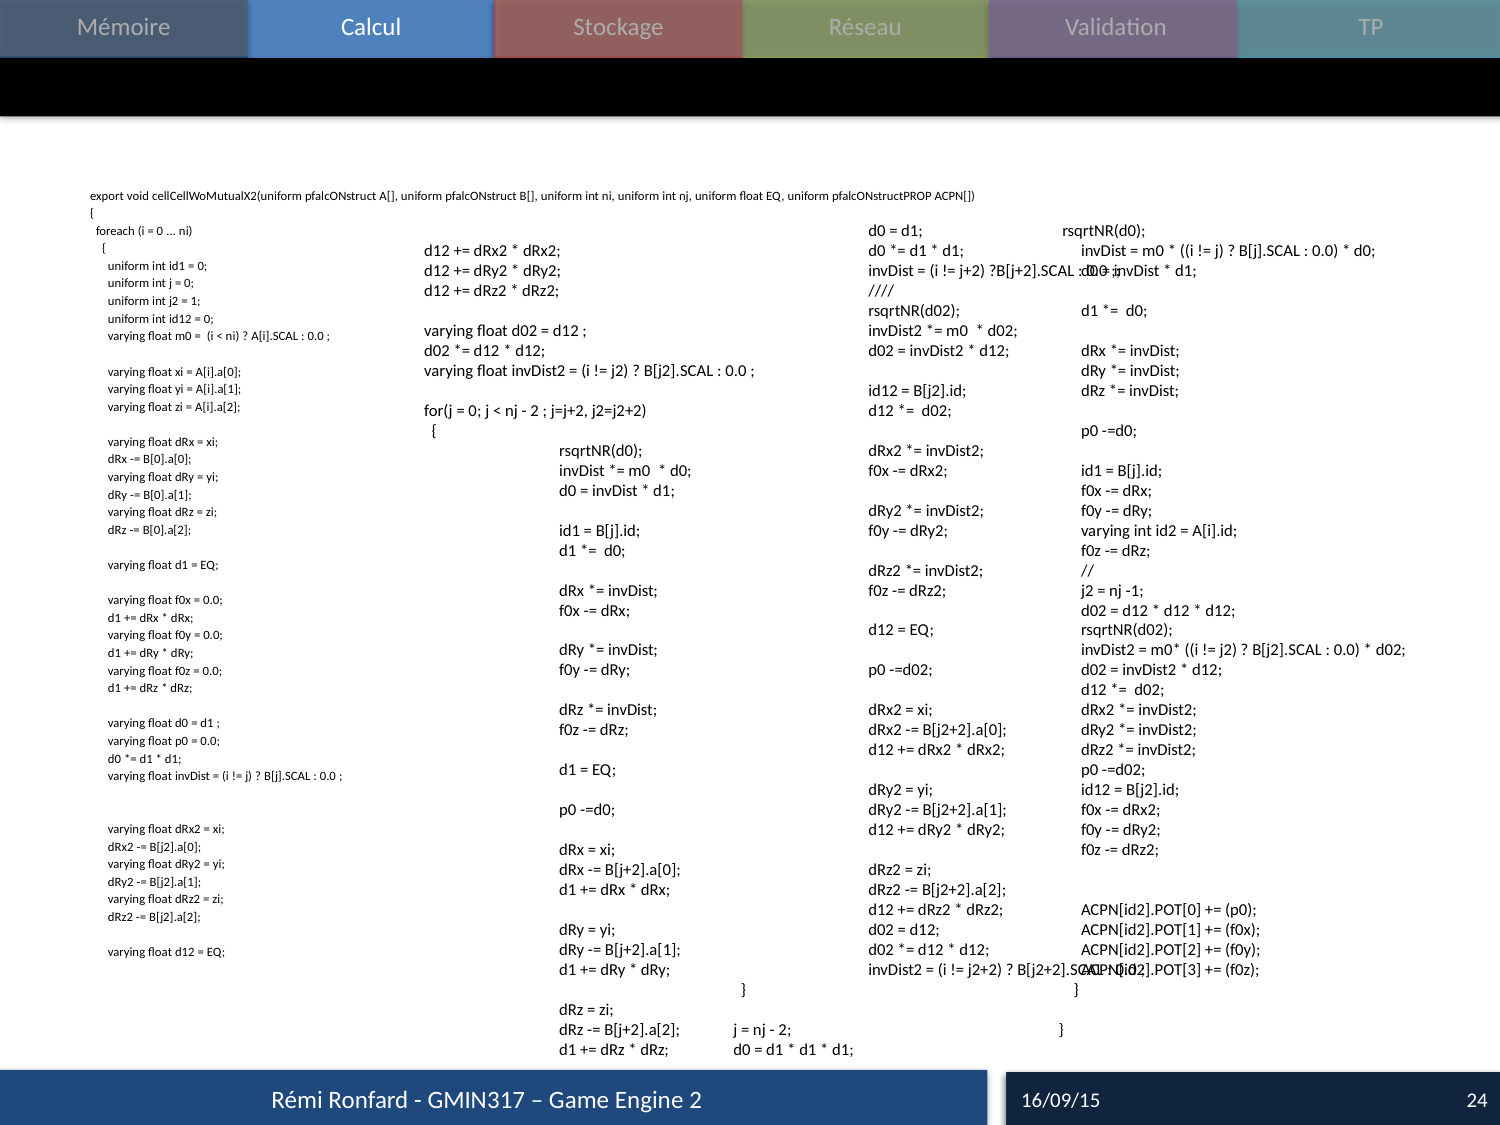

#
export void cellCellWoMutualX2(uniform pfalcONstruct A[], uniform pfalcONstruct B[], uniform int ni, uniform int nj, uniform float EQ, uniform pfalcONstructPROP ACPN[])
{
  foreach (i = 0 ... ni)
    {
      uniform int id1 = 0;
      uniform int j = 0;
      uniform int j2 = 1;
      uniform int id12 = 0;
      varying float m0 =  (i < ni) ? A[i].SCAL : 0.0 ;

      varying float xi = A[i].a[0];
      varying float yi = A[i].a[1];
      varying float zi = A[i].a[2];

      varying float dRx = xi;
      dRx -= B[0].a[0];
      varying float dRy = yi;
      dRy -= B[0].a[1];
      varying float dRz = zi;
      dRz -= B[0].a[2];

      varying float d1 = EQ;

      varying float f0x = 0.0;
      d1 += dRx * dRx;
      varying float f0y = 0.0;
      d1 += dRy * dRy;
      varying float f0z = 0.0;
      d1 += dRz * dRz;

      varying float d0 = d1 ;
      varying float p0 = 0.0;
      d0 *= d1 * d1;
      varying float invDist = (i != j) ? B[j].SCAL : 0.0 ;

      varying float dRx2 = xi;
      dRx2 -= B[j2].a[0];
      varying float dRy2 = yi;
      dRy2 -= B[j2].a[1];
      varying float dRz2 = zi;
      dRz2 -= B[j2].a[2];

      varying float d12 = EQ;

      d12 += dRx2 * dRx2;
      d12 += dRy2 * dRy2;
      d12 += dRz2 * dRz2;

      varying float d02 = d12 ;
      d02 *= d12 * d12;
      varying float invDist2 = (i != j2) ? B[j2].SCAL : 0.0 ;

      for(j = 0; j < nj - 2 ; j=j+2, j2=j2+2)
        {
	  rsqrtNR(d0);
	  invDist *= m0  * d0;
	  d0 = invDist * d1;

	  id1 = B[j].id;
	  d1 *=  d0;

	  dRx *= invDist;
	  f0x -= dRx;

	  dRy *= invDist;
	  f0y -= dRy;

	  dRz *= invDist;
	  f0z -= dRz;

	  d1 = EQ;

	  p0 -=d0;

	  dRx = xi;
	  dRx -= B[j+2].a[0];
	  d1 += dRx * dRx;

	  dRy = yi;
	  dRy -= B[j+2].a[1];
	  d1 += dRy * dRy;

	  dRz = zi;
	  dRz -= B[j+2].a[2];
	  d1 += dRz * dRz;

	  d0 = d1;
	  d0 *= d1 * d1;
	  invDist = (i != j+2) ?B[j+2].SCAL : 0.0 ;;
	  ////
	  rsqrtNR(d02);
	  invDist2 *= m0  * d02;
	  d02 = invDist2 * d12;

	  id12 = B[j2].id;
	  d12 *=  d02;

	  dRx2 *= invDist2;
	  f0x -= dRx2;

	  dRy2 *= invDist2;
	  f0y -= dRy2;

	  dRz2 *= invDist2;
	  f0z -= dRz2;

	  d12 = EQ;

	  p0 -=d02;

	  dRx2 = xi;
	  dRx2 -= B[j2+2].a[0];
	  d12 += dRx2 * dRx2;

	  dRy2 = yi;
	  dRy2 -= B[j2+2].a[1];
	  d12 += dRy2 * dRy2;

	  dRz2 = zi;
	  dRz2 -= B[j2+2].a[2];
	  d12 += dRz2 * dRz2;
	  d02 = d12;
	  d02 *= d12 * d12;
	  invDist2 = (i != j2+2) ? B[j2+2].SCAL : 0.0 ;
        }

      j = nj - 2;
      d0 = d1 * d1 * d1;
 rsqrtNR(d0);
      invDist = m0 * ((i != j) ? B[j].SCAL : 0.0) * d0;
      d0 = invDist * d1;

      d1 *=  d0;

      dRx *= invDist;
      dRy *= invDist;
      dRz *= invDist;

      p0 -=d0;

      id1 = B[j].id;
      f0x -= dRx;
      f0y -= dRy;
      varying int id2 = A[i].id;
      f0z -= dRz;
      //
      j2 = nj -1;
      d02 = d12 * d12 * d12;
      rsqrtNR(d02);
      invDist2 = m0* ((i != j2) ? B[j2].SCAL : 0.0) * d02;
      d02 = invDist2 * d12;
      d12 *=  d02;
      dRx2 *= invDist2;
      dRy2 *= invDist2;
      dRz2 *= invDist2;
      p0 -=d02;
      id12 = B[j2].id;
      f0x -= dRx2;
      f0y -= dRy2;
      f0z -= dRz2;

      ACPN[id2].POT[0] += (p0);
      ACPN[id2].POT[1] += (f0x);
      ACPN[id2].POT[2] += (f0y);
      ACPN[id2].POT[3] += (f0z);
    }

}
Rémi Ronfard - GMIN317 – Game Engine 2
16/09/15
24